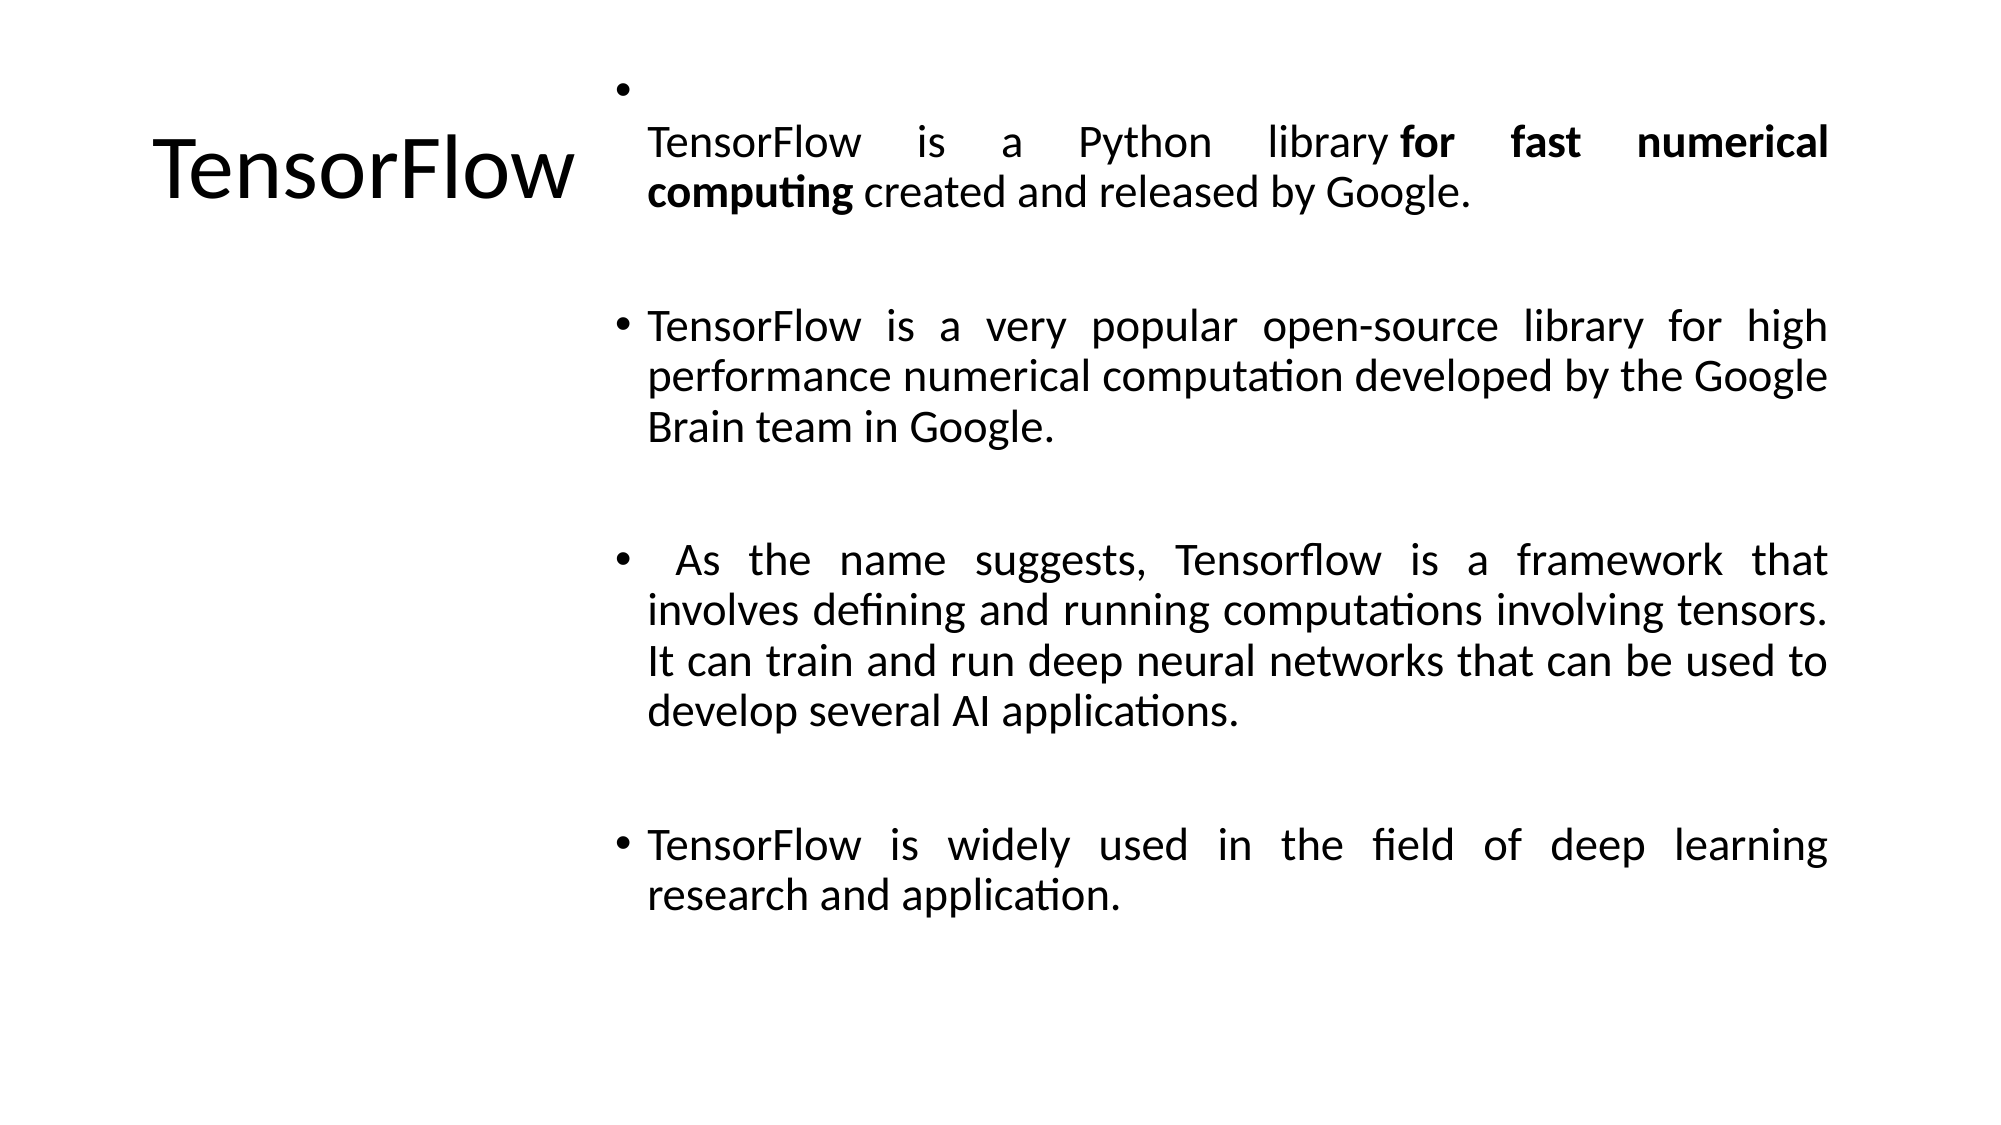

TensorFlow is a Python library for fast numerical computing created and released by Google.

TensorFlow is a very popular open-source library for high performance numerical computation developed by the Google Brain team in Google.

 As the name suggests, Tensorflow is a framework that involves defining and running computations involving tensors. It can train and run deep neural networks that can be used to develop several AI applications.

TensorFlow is widely used in the field of deep learning research and application.
# TensorFlow